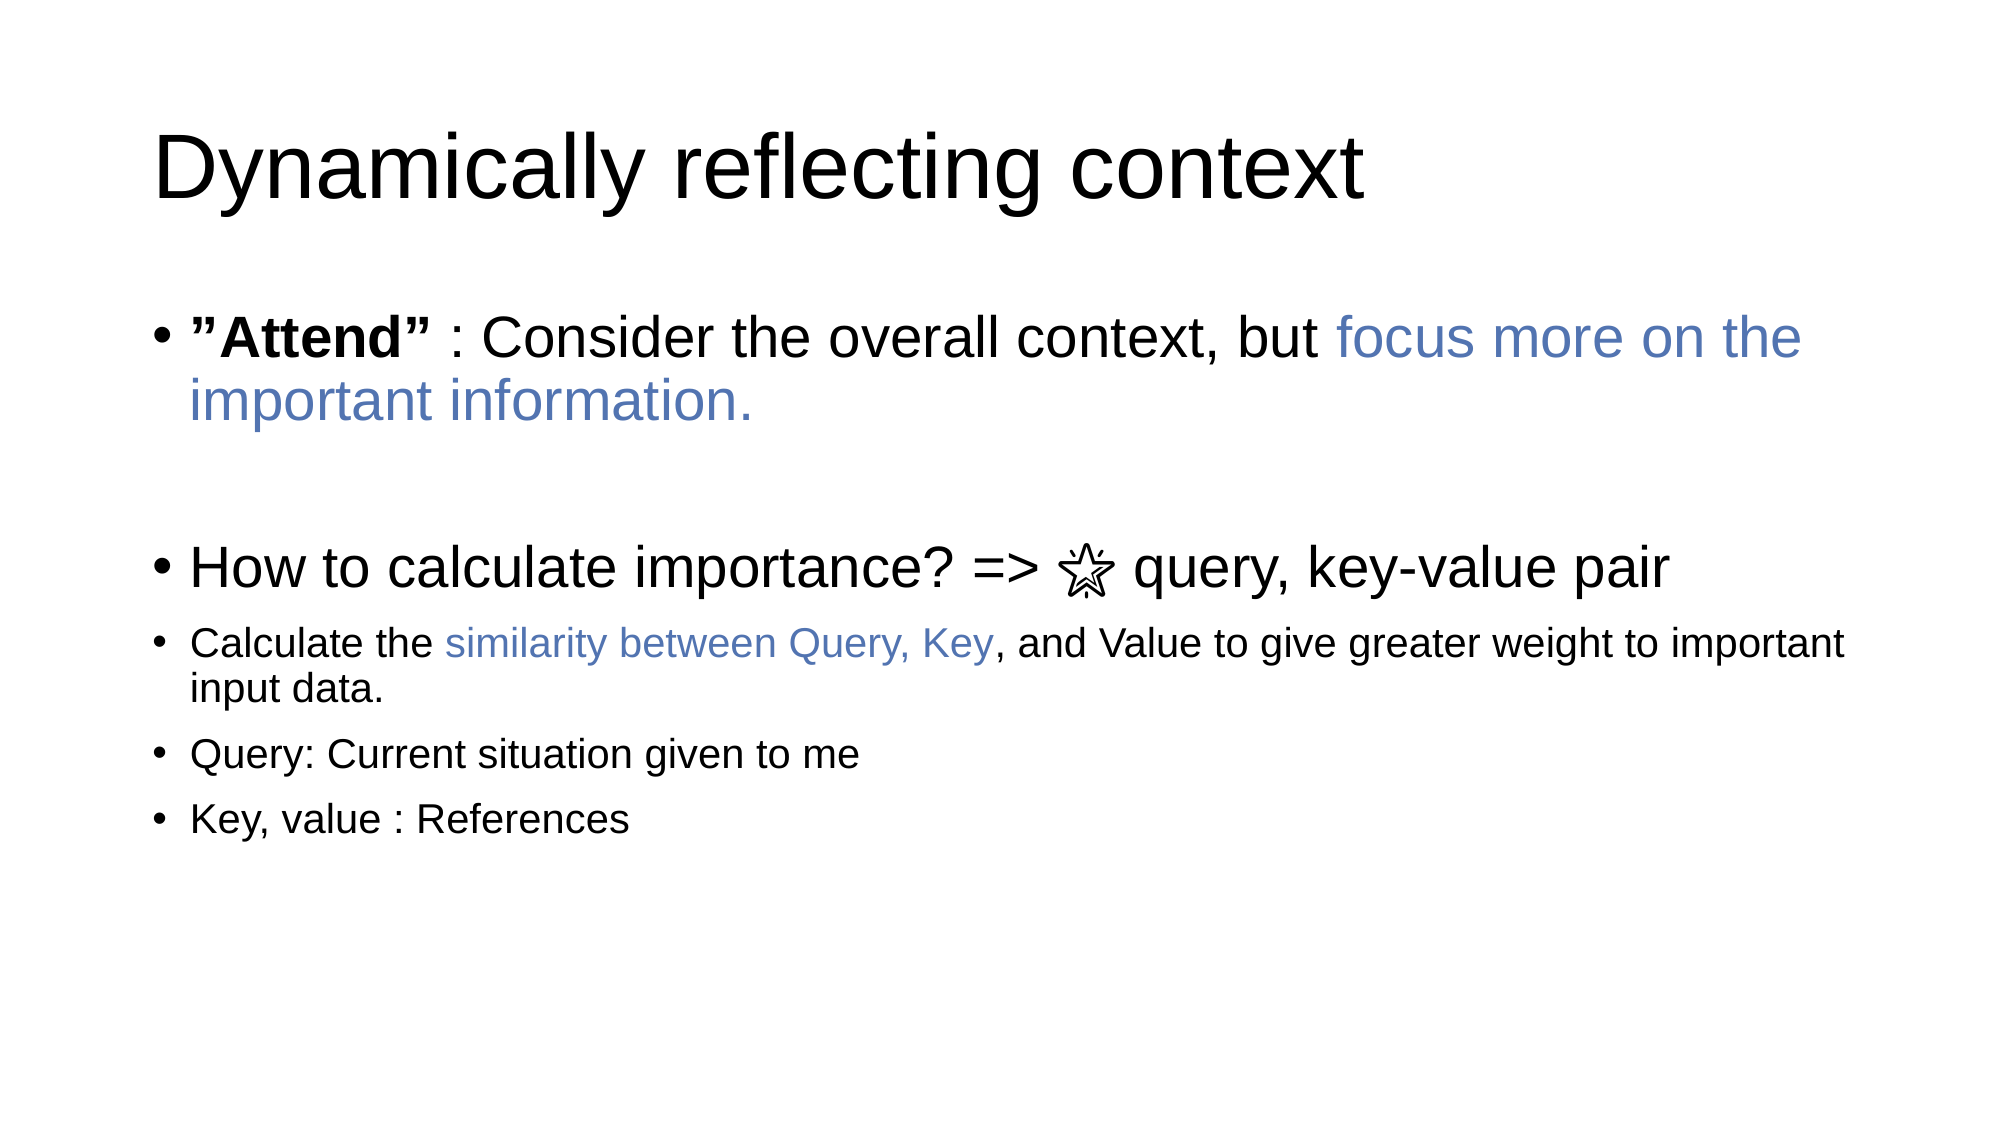

# Dynamically reflecting context
”Attend” : Consider the overall context, but focus more on the important information.

How to calculate importance? => 🌟 query, key-value pair
Calculate the similarity between Query, Key, and Value to give greater weight to important input data.
Query: Current situation given to me
Key, value : References